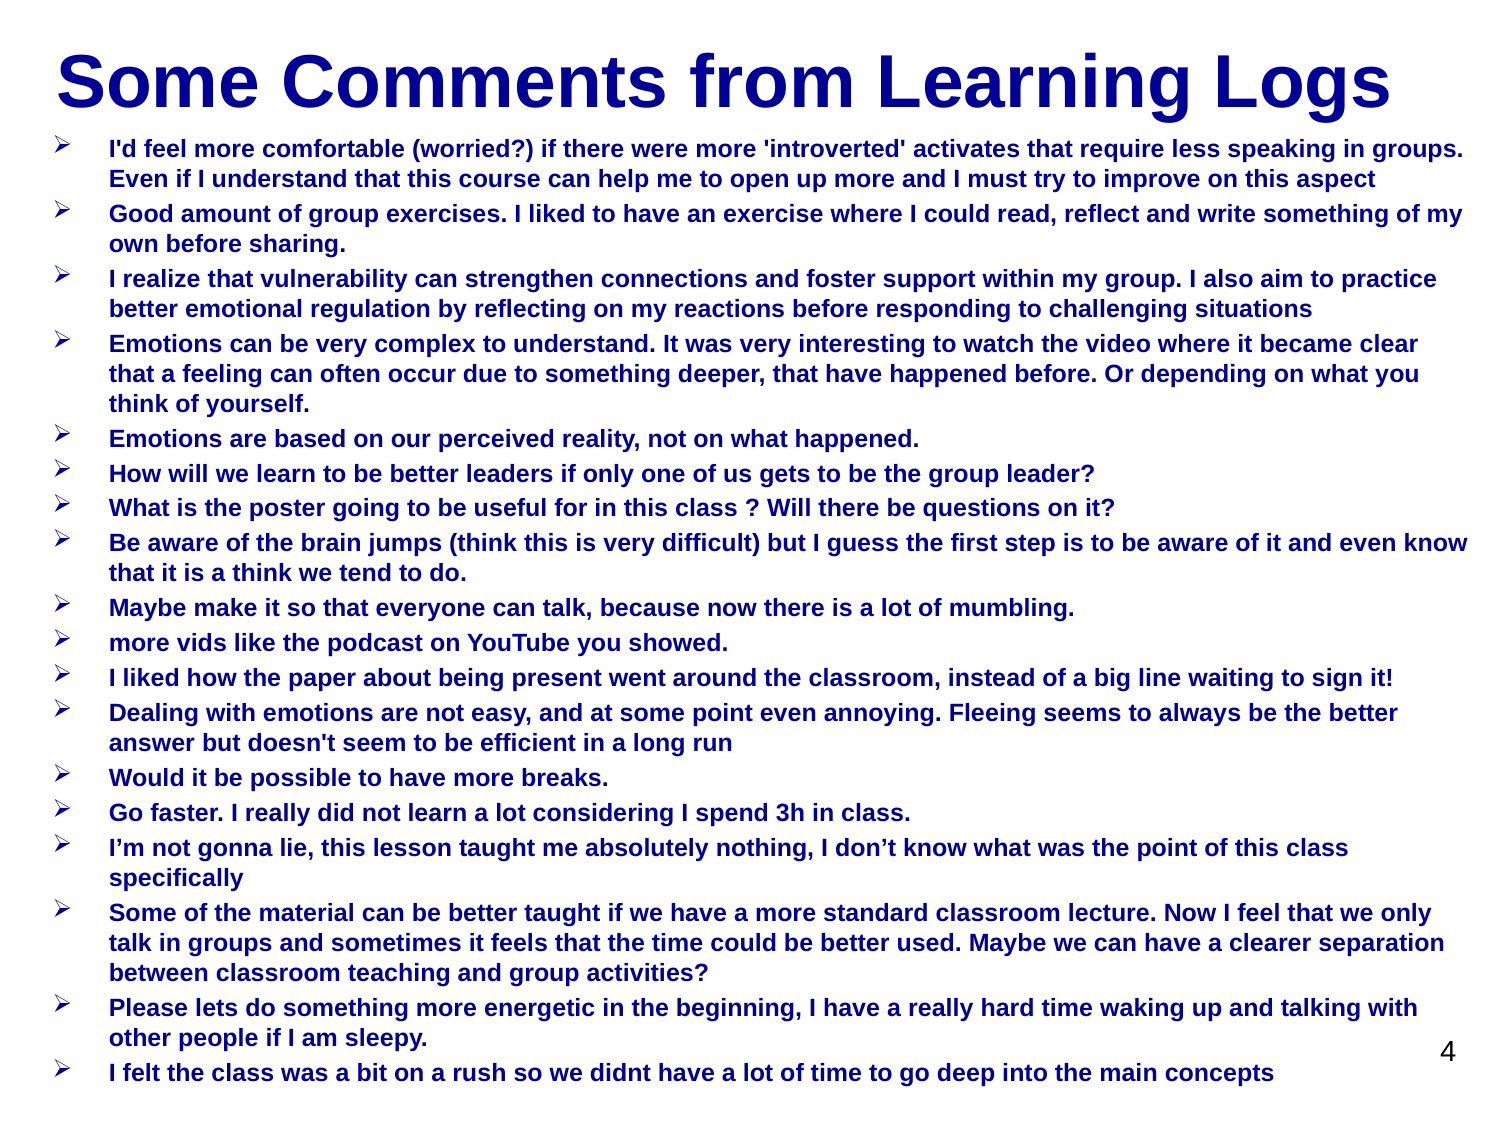

# Some Comments from Learning Logs
I'd feel more comfortable (worried?) if there were more 'introverted' activates that require less speaking in groups. Even if I understand that this course can help me to open up more and I must try to improve on this aspect
Good amount of group exercises. I liked to have an exercise where I could read, reflect and write something of my own before sharing.
I realize that vulnerability can strengthen connections and foster support within my group. I also aim to practice better emotional regulation by reflecting on my reactions before responding to challenging situations
Emotions can be very complex to understand. It was very interesting to watch the video where it became clear that a feeling can often occur due to something deeper, that have happened before. Or depending on what you think of yourself.
Emotions are based on our perceived reality, not on what happened.
How will we learn to be better leaders if only one of us gets to be the group leader?
What is the poster going to be useful for in this class ? Will there be questions on it?
Be aware of the brain jumps (think this is very difficult) but I guess the first step is to be aware of it and even know that it is a think we tend to do.
Maybe make it so that everyone can talk, because now there is a lot of mumbling.
more vids like the podcast on YouTube you showed.
I liked how the paper about being present went around the classroom, instead of a big line waiting to sign it!
Dealing with emotions are not easy, and at some point even annoying. Fleeing seems to always be the better answer but doesn't seem to be efficient in a long run
Would it be possible to have more breaks.
Go faster. I really did not learn a lot considering I spend 3h in class.
I’m not gonna lie, this lesson taught me absolutely nothing, I don’t know what was the point of this class specifically
Some of the material can be better taught if we have a more standard classroom lecture. Now I feel that we only talk in groups and sometimes it feels that the time could be better used. Maybe we can have a clearer separation between classroom teaching and group activities?
Please lets do something more energetic in the beginning, I have a really hard time waking up and talking with other people if I am sleepy.
I felt the class was a bit on a rush so we didnt have a lot of time to go deep into the main concepts
4